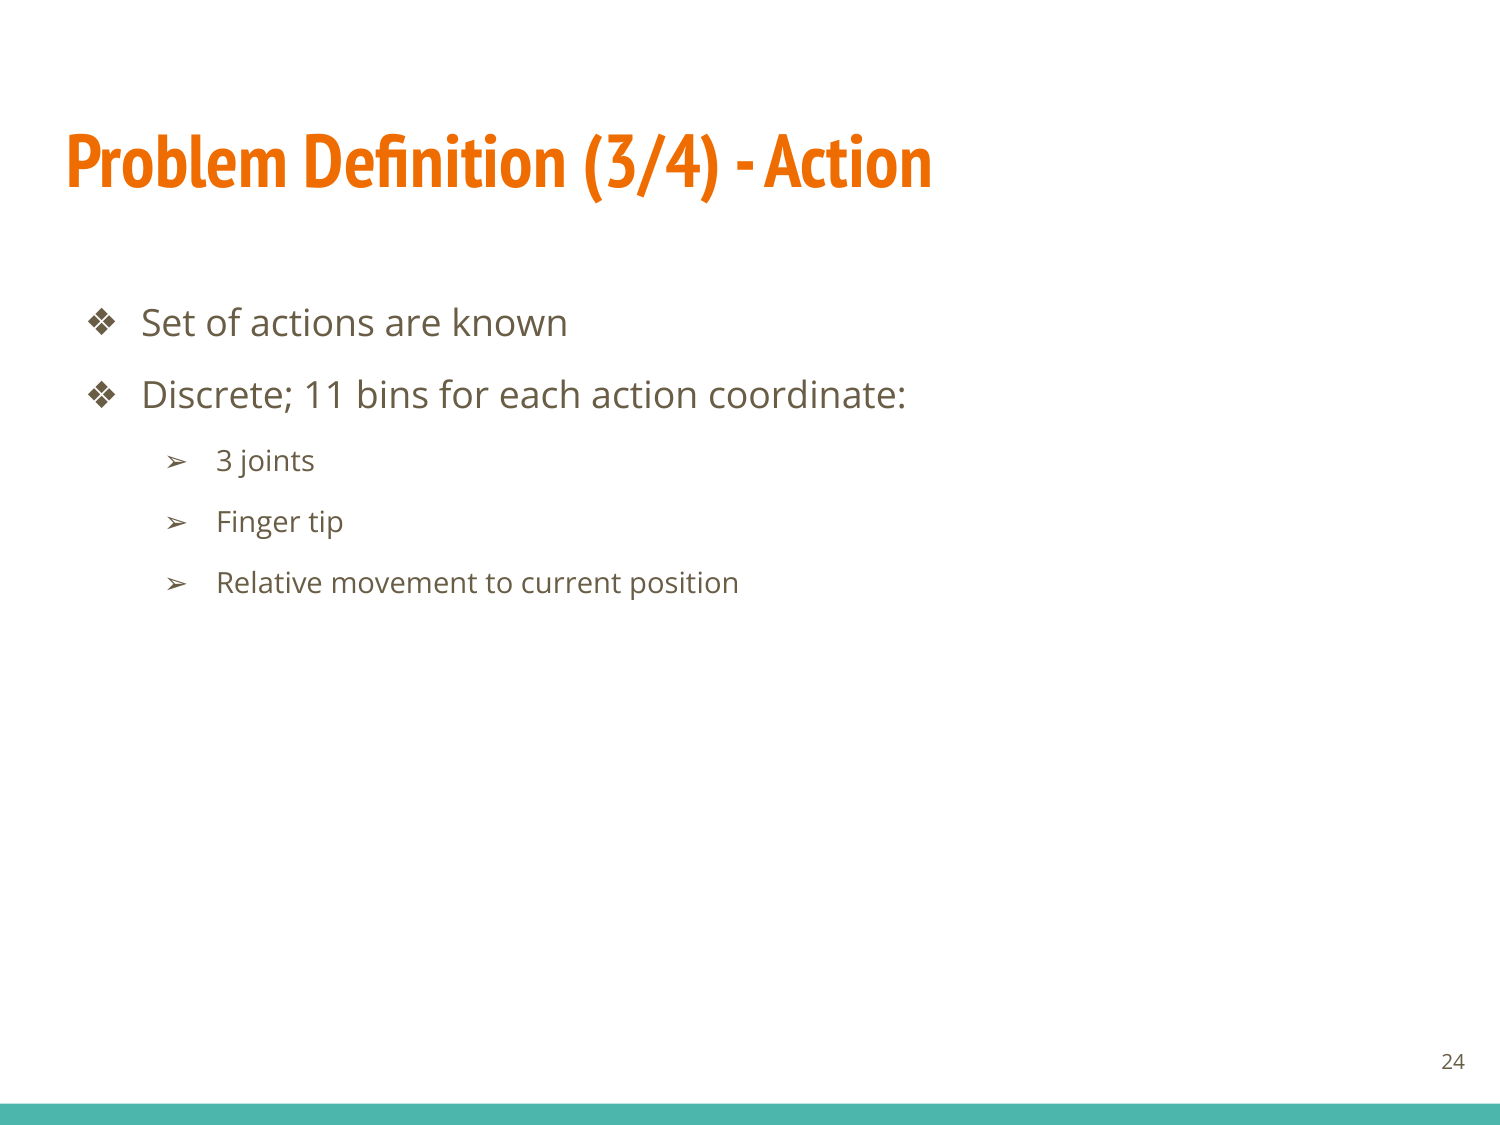

# Problem Definition (3/4) - Action
Set of actions are known
Discrete; 11 bins for each action coordinate:
3 joints
Finger tip
Relative movement to current position
24